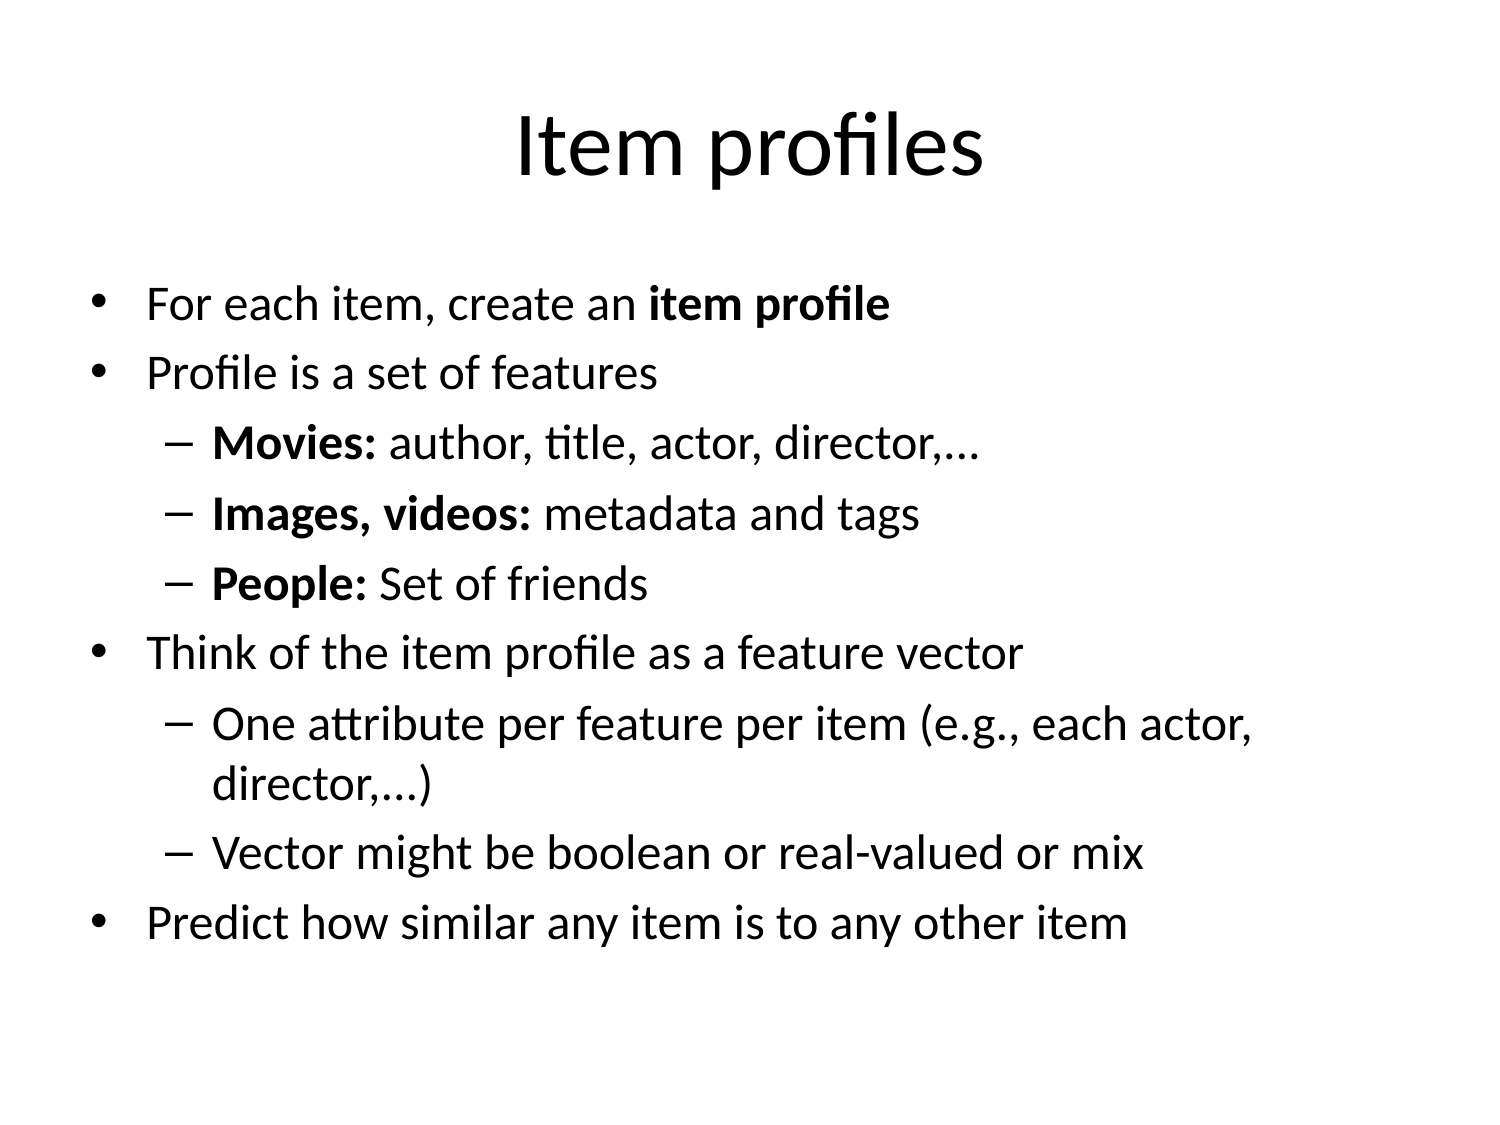

# Item profiles
For each item, create an item profile
Profile is a set of features
Movies: author, title, actor, director,...
Images, videos: metadata and tags
People: Set of friends
Think of the item profile as a feature vector
One attribute per feature per item (e.g., each actor, director,...)
Vector might be boolean or real-valued or mix
Predict how similar any item is to any other item